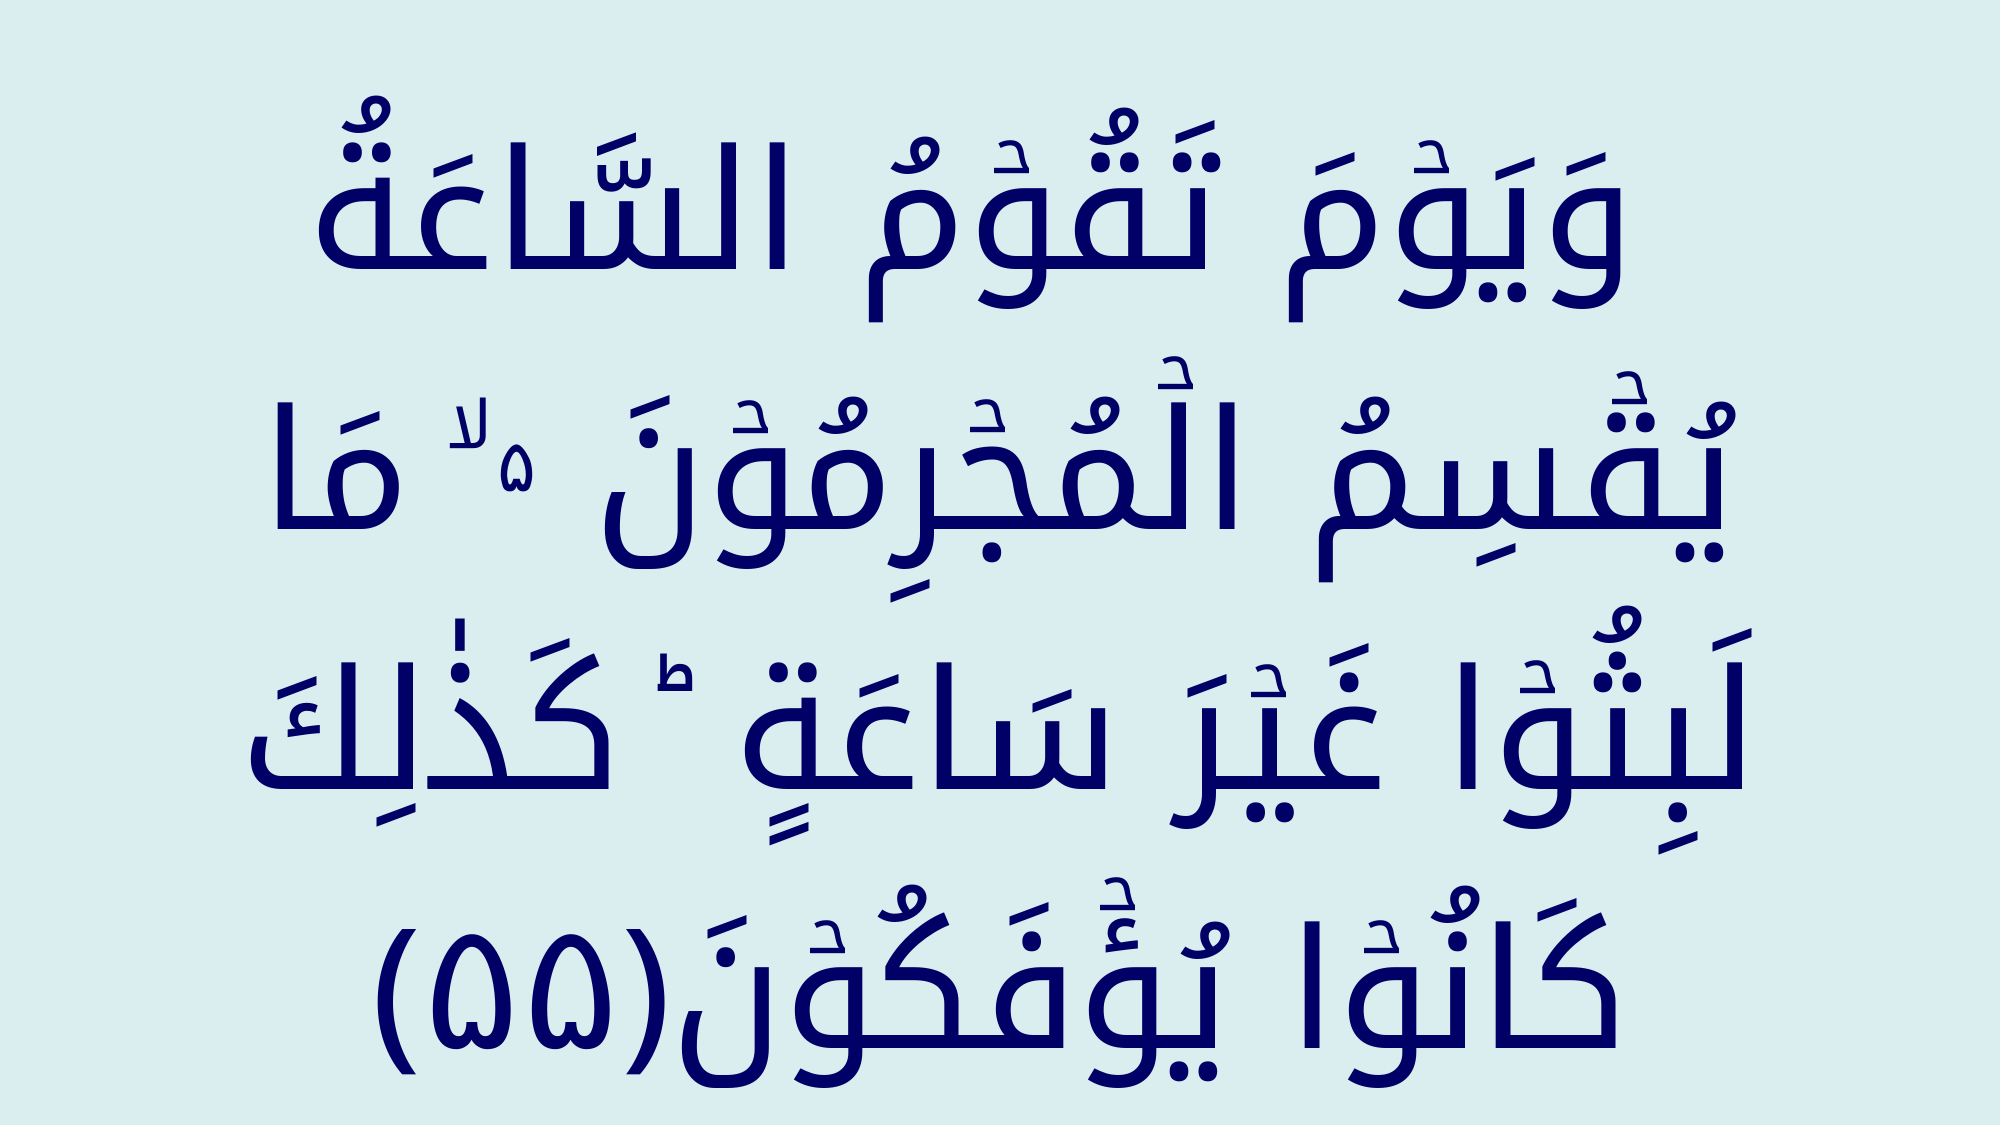

وَيَوۡمَ تَقُوۡمُ السَّاعَةُ يُقۡسِمُ الۡمُجۡرِمُوۡنَ ۵ ۙ مَا لَبِثُوۡا غَيۡرَ سَاعَةٍ ‌ؕ كَذٰلِكَ كَانُوۡا يُؤۡفَكُوۡنَ‏﴿﻿۵۵﻿﴾